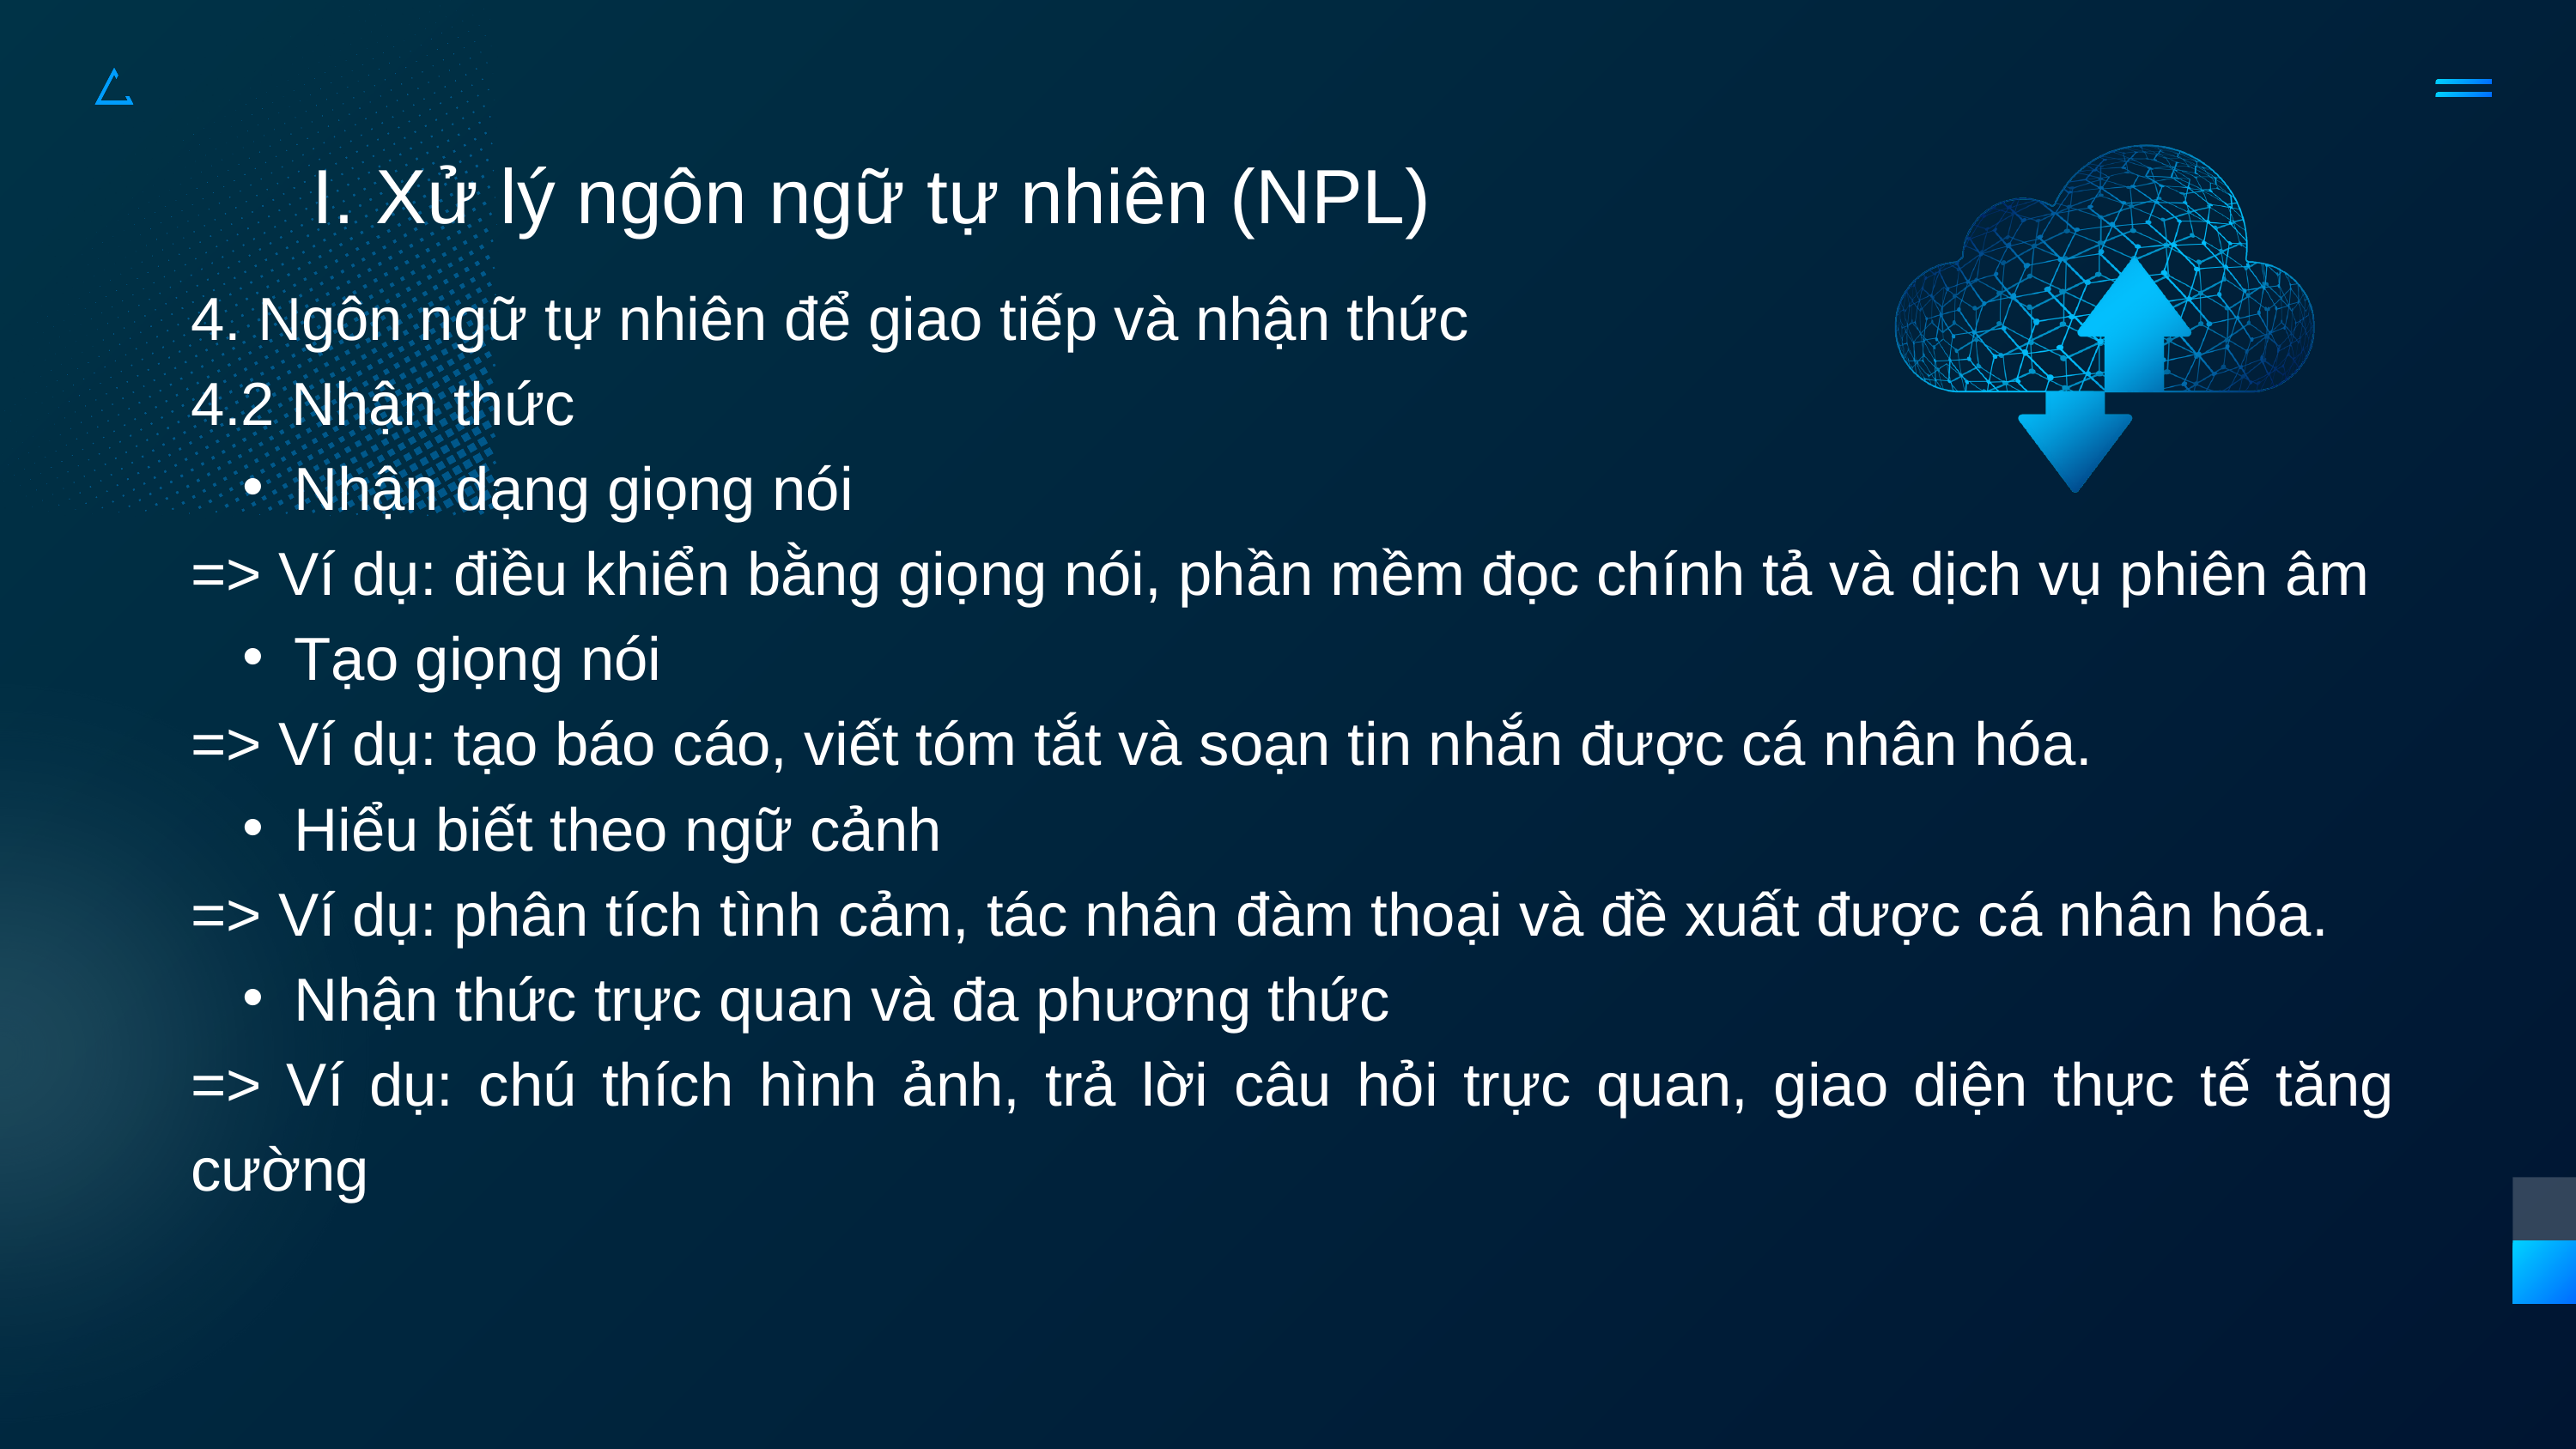

I. Xử lý ngôn ngữ tự nhiên (NPL)

4. Ngôn ngữ tự nhiên để giao tiếp và nhận thức
4.2 Nhận thức
Nhận dạng giọng nói
=> Ví dụ: điều khiển bằng giọng nói, phần mềm đọc chính tả và dịch vụ phiên âm
Tạo giọng nói
=> Ví dụ: tạo báo cáo, viết tóm tắt và soạn tin nhắn được cá nhân hóa.
Hiểu biết theo ngữ cảnh
=> Ví dụ: phân tích tình cảm, tác nhân đàm thoại và đề xuất được cá nhân hóa.
Nhận thức trực quan và đa phương thức
=> Ví dụ: chú thích hình ảnh, trả lời câu hỏi trực quan, giao diện thực tế tăng cường